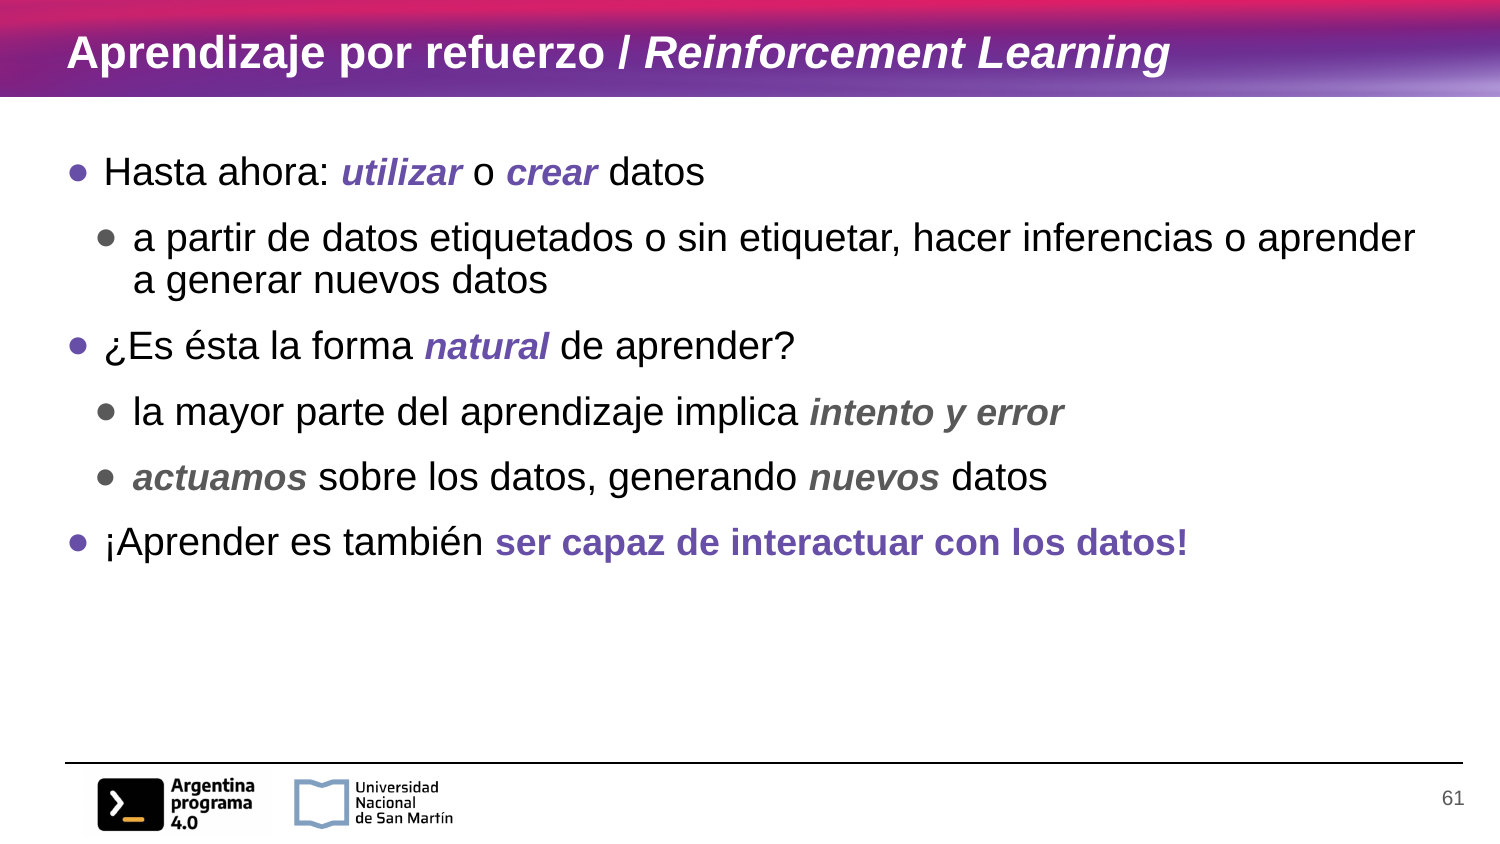

# Aprendizaje por refuerzo / Reinforcement Learning
Hasta ahora: utilizar o crear datos
a partir de datos etiquetados o sin etiquetar, hacer inferencias o aprender a generar nuevos datos
¿Es ésta la forma natural de aprender?
la mayor parte del aprendizaje implica intento y error
actuamos sobre los datos, generando nuevos datos
¡Aprender es también ser capaz de interactuar con los datos!
61